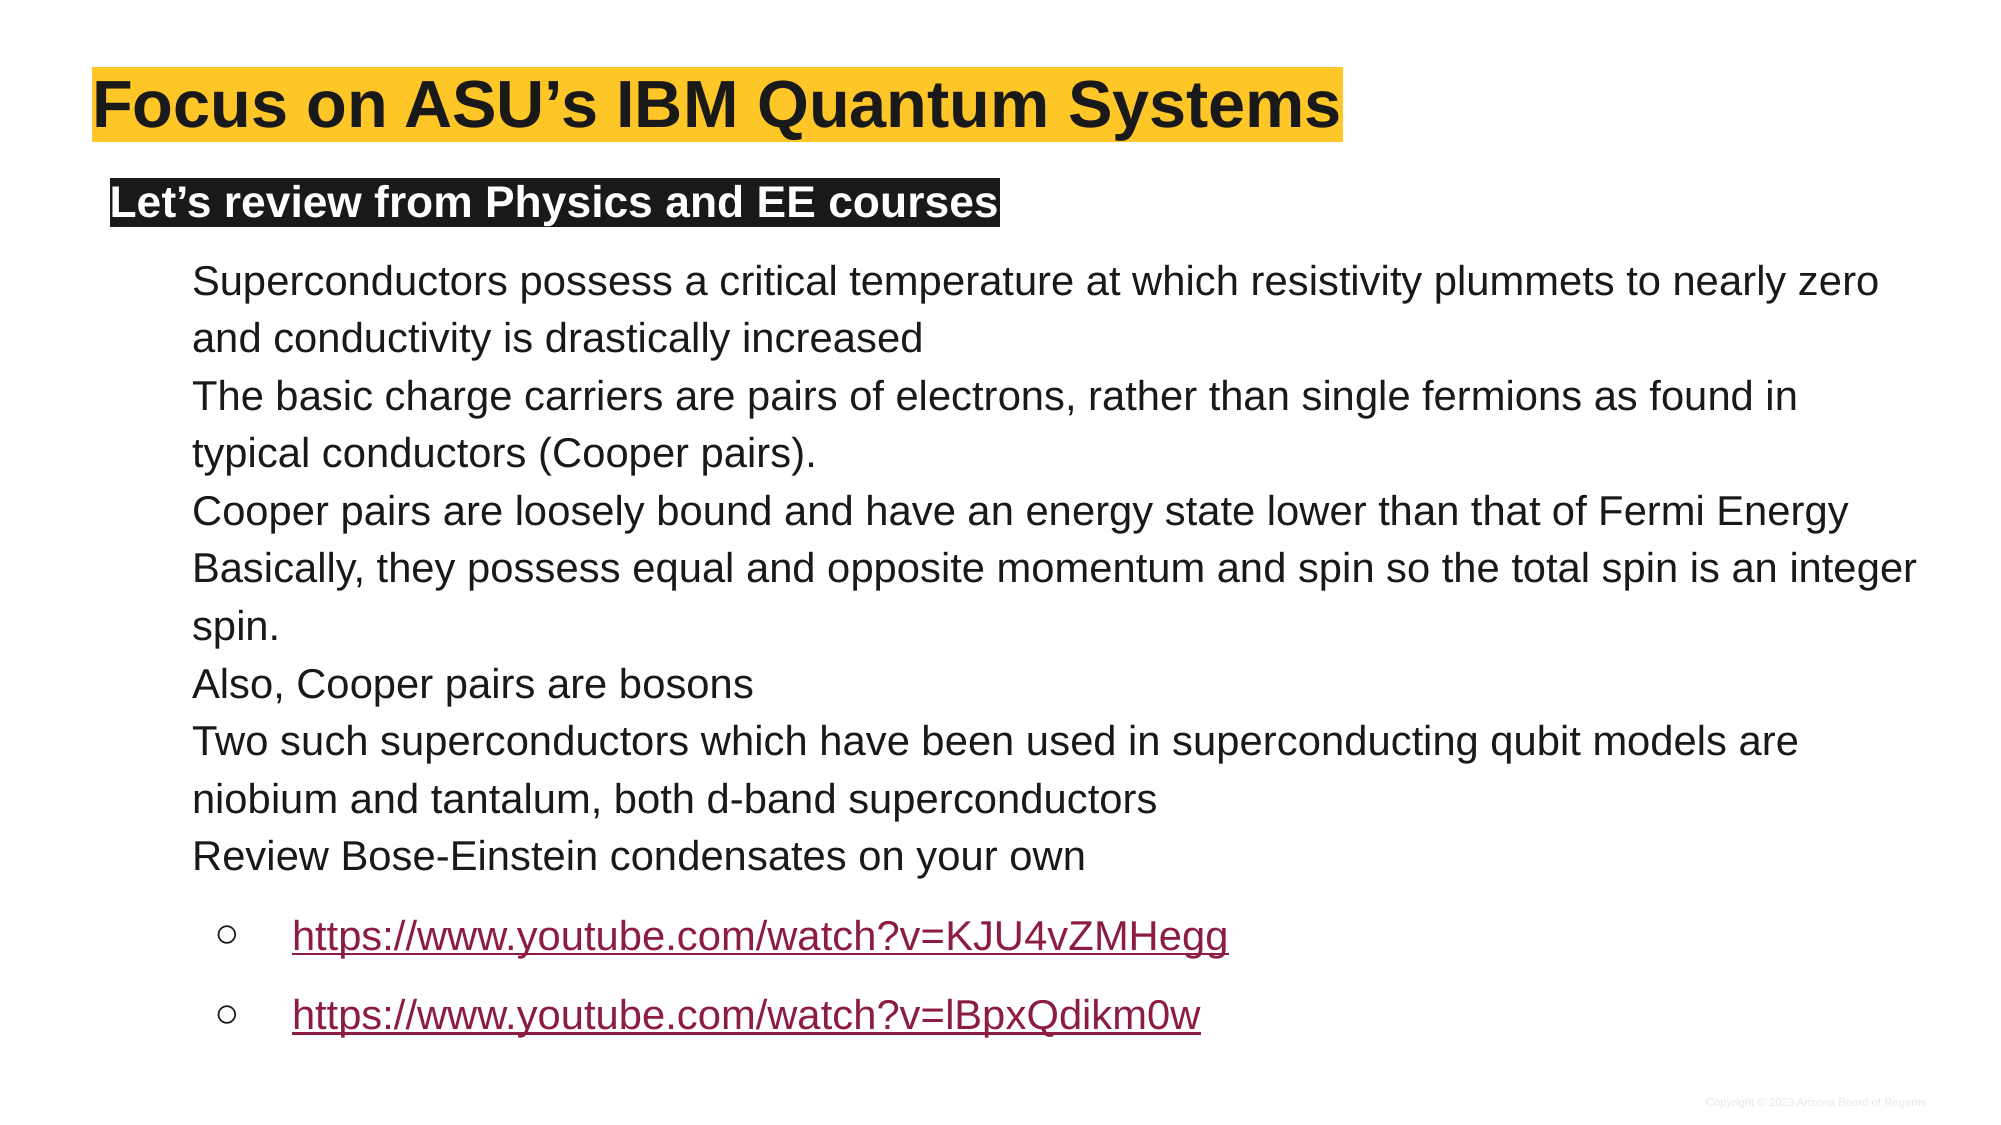

# Focus on ASU’s IBM Quantum Systems
Let’s review from Physics and EE courses
Superconductors possess a critical temperature at which resistivity plummets to nearly zero and conductivity is drastically increased
The basic charge carriers are pairs of electrons, rather than single fermions as found in typical conductors (Cooper pairs).
Cooper pairs are loosely bound and have an energy state lower than that of Fermi Energy
Basically, they possess equal and opposite momentum and spin so the total spin is an integer spin.
Also, Cooper pairs are bosons
Two such superconductors which have been used in superconducting qubit models are niobium and tantalum, both d-band superconductors
Review Bose-Einstein condensates on your own
https://www.youtube.com/watch?v=KJU4vZMHegg
https://www.youtube.com/watch?v=lBpxQdikm0w